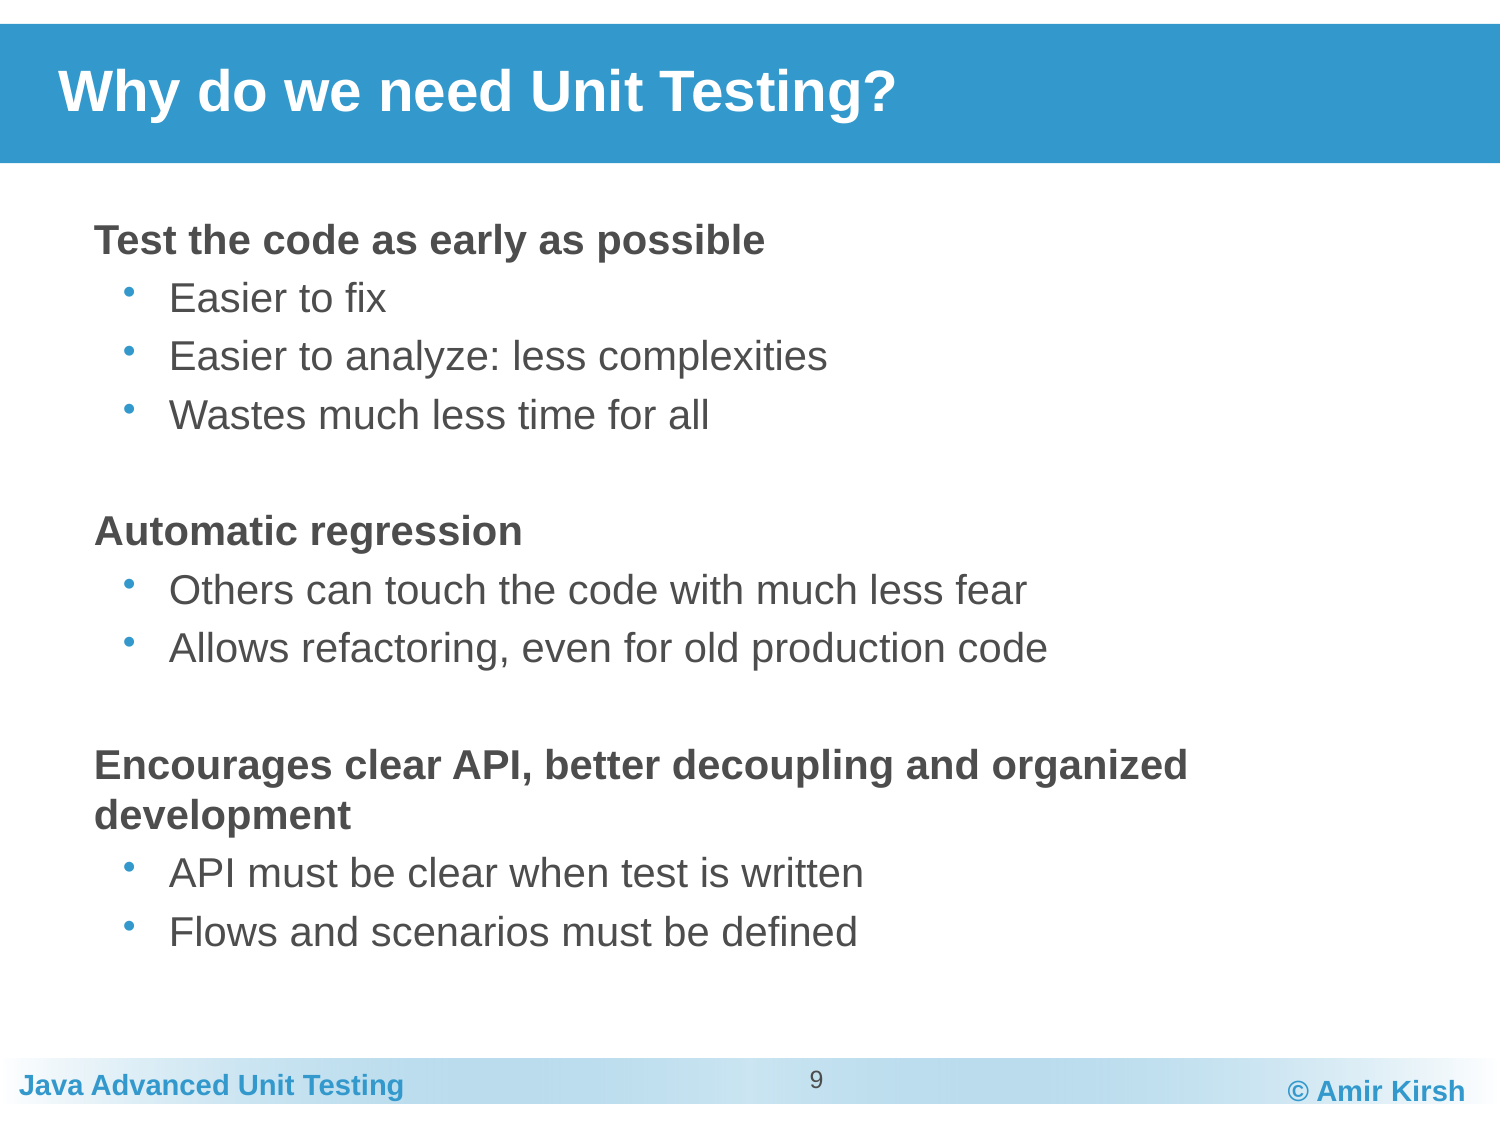

# Why do we need Unit Testing?
	Test the code as early as possible
Easier to fix
Easier to analyze: less complexities
Wastes much less time for all

	Automatic regression
Others can touch the code with much less fear
Allows refactoring, even for old production code

	Encourages clear API, better decoupling and organized development
API must be clear when test is written
Flows and scenarios must be defined

9